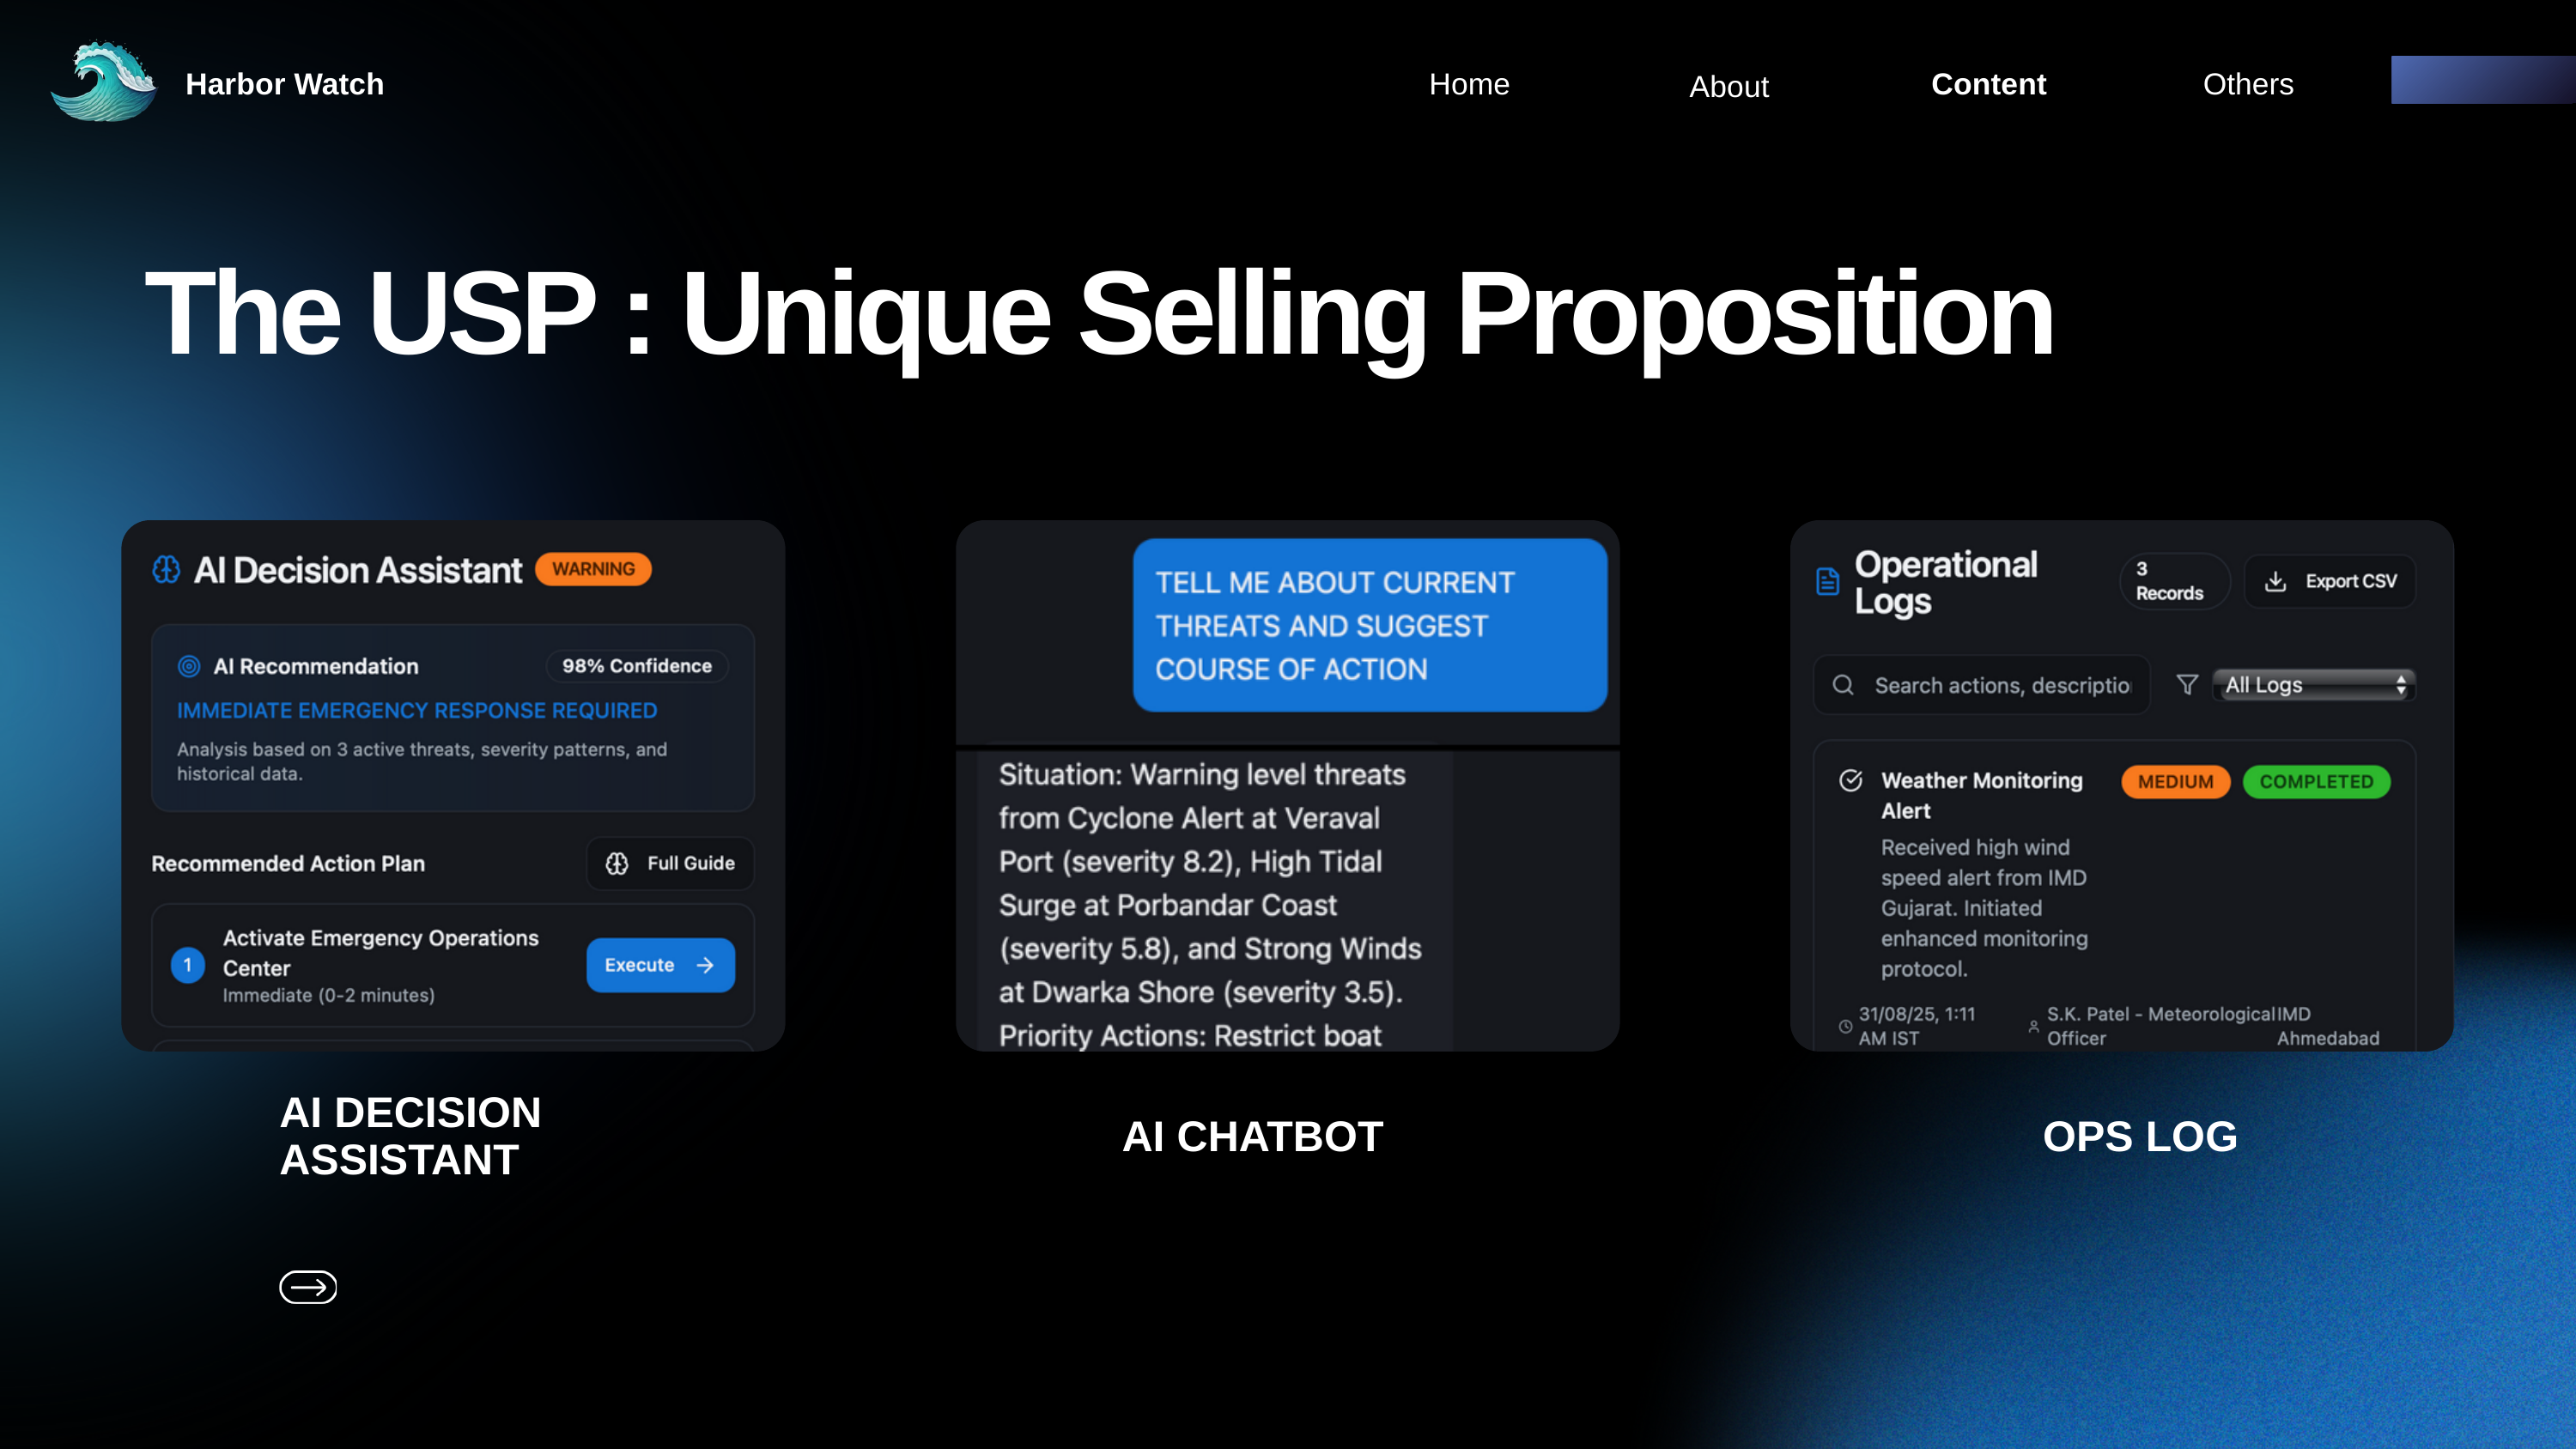

Harbor Watch
Home
Content
Others
About
The USP : Unique Selling Proposition

AI DECISION
ASSISTANT
AI CHATBOT
OPS LOG